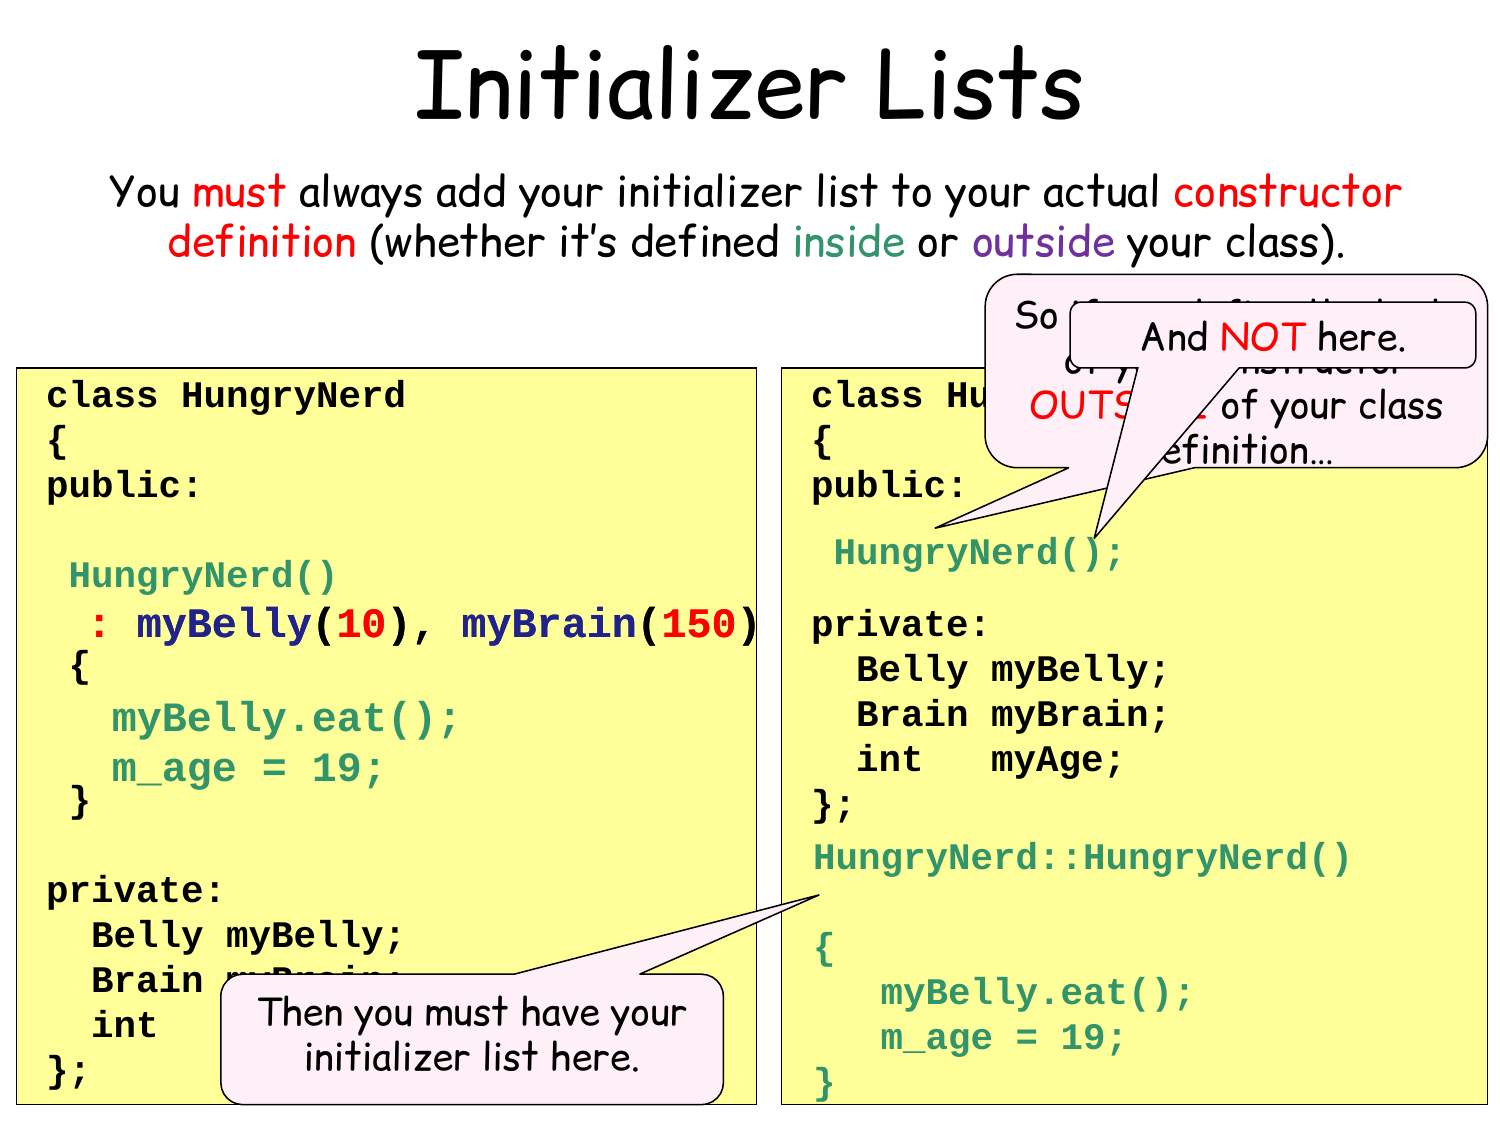

# Initializer Lists
You must always add your initializer list to your actual constructor definition (whether it’s defined inside or outside your class).
So if you define the body of your constructor OUTSIDE of your class definition…
And NOT here.
class HungryNerd
{
public:

 HungryNerd()
 {

 }

private:
  Belly myBelly;
  Brain myBrain;
  int   myAge;
};

myBelly.eat();
m_age = 19;
class HungryNerd
{
public:

 HungryNerd();
private:
  Belly myBelly;
  Brain myBrain;
  int   myAge;
};

HungryNerd::HungryNerd()

{
   myBelly.eat();
   m_age = 19;
}
: myBelly(10), myBrain(150)
: myBelly(10), myBrain(150)
Then you must have your initializer list here.